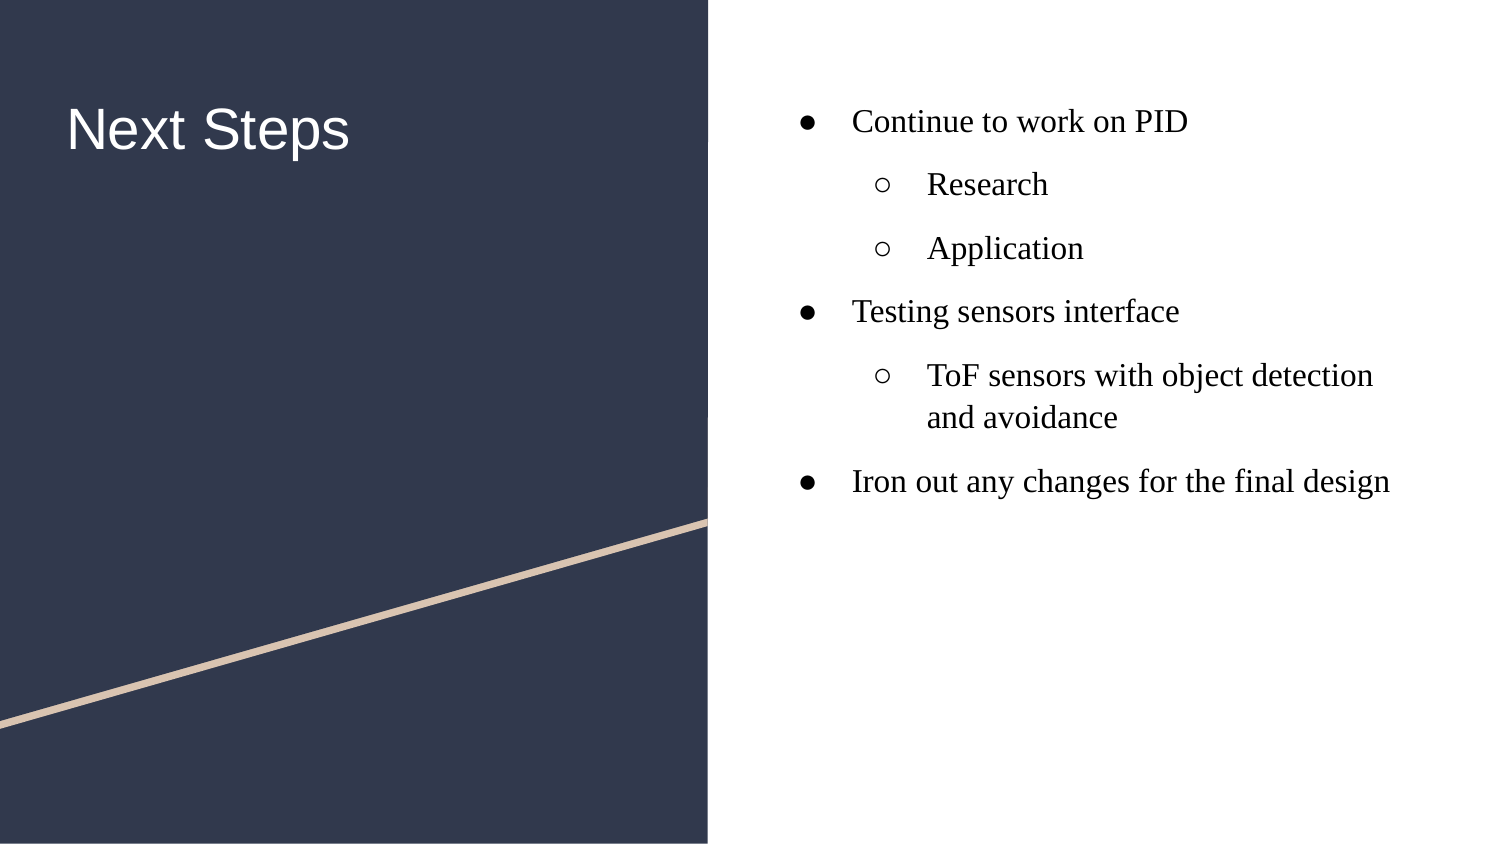

# Next Steps
Continue to work on PID
Research
Application
Testing sensors interface
ToF sensors with object detection and avoidance
Iron out any changes for the final design